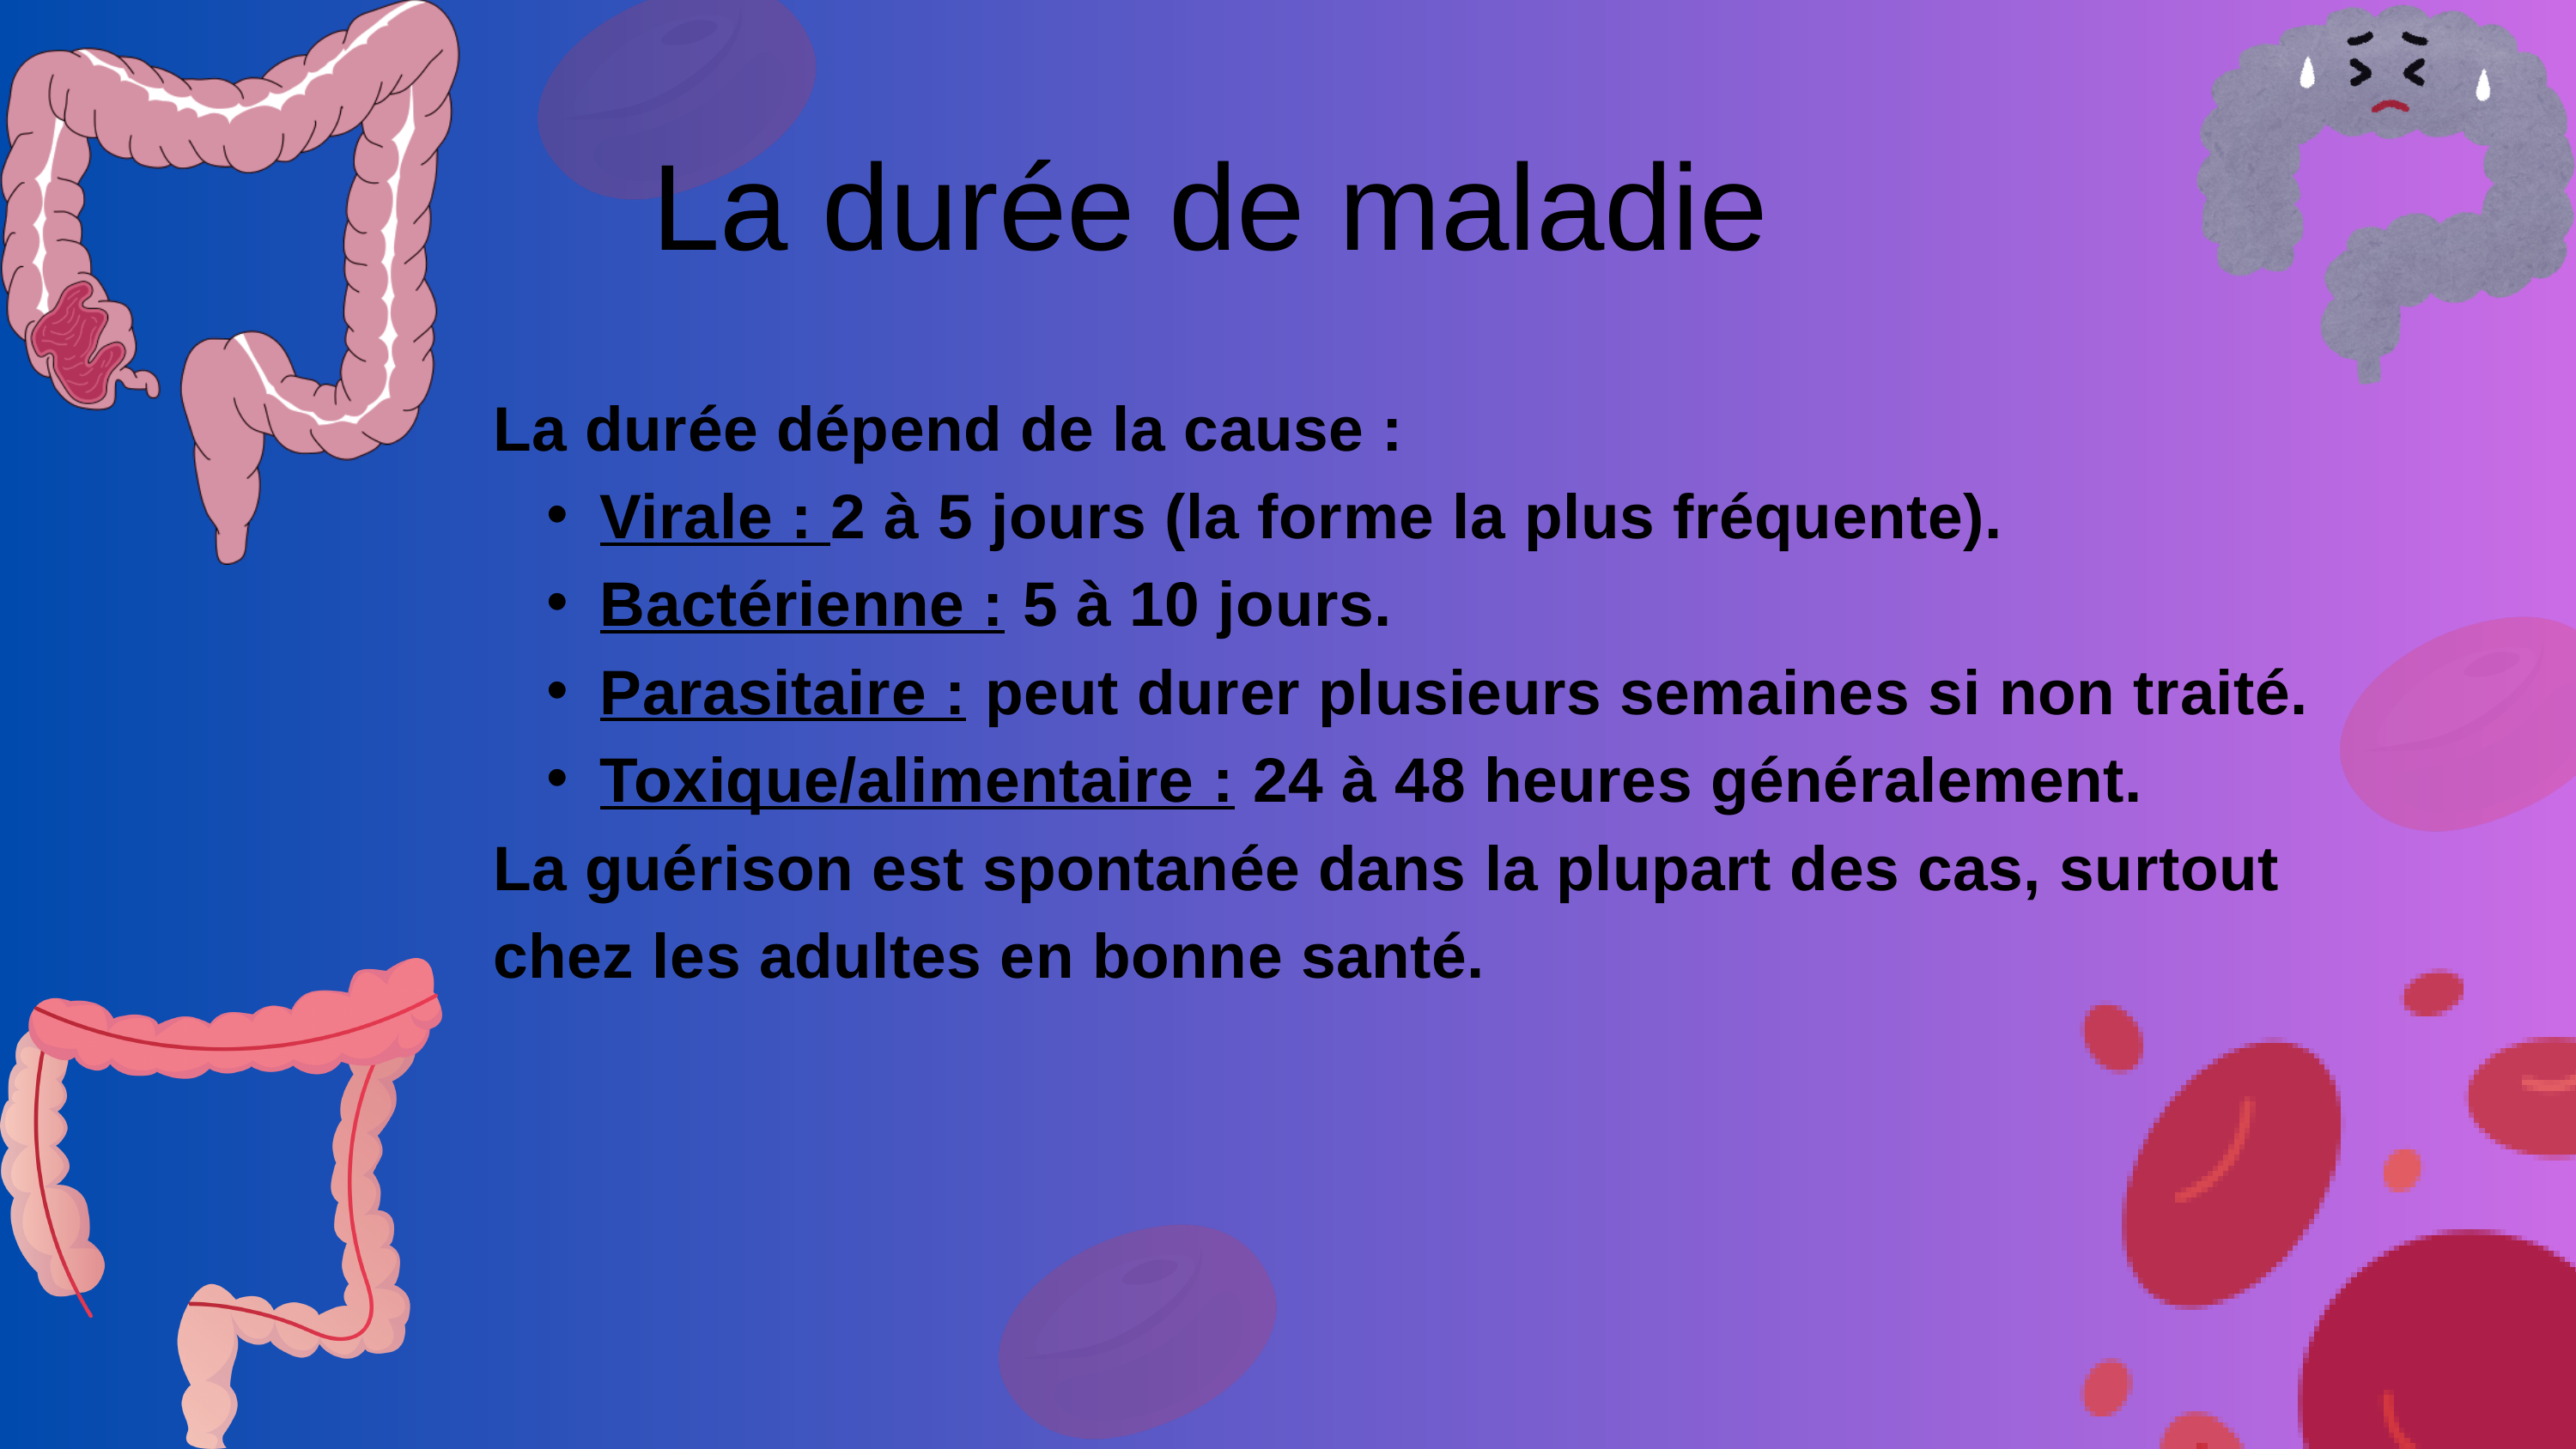

La durée de maladie
La durée dépend de la cause :
Virale : 2 à 5 jours (la forme la plus fréquente).
Bactérienne : 5 à 10 jours.
Parasitaire : peut durer plusieurs semaines si non traité.
Toxique/alimentaire : 24 à 48 heures généralement.
La guérison est spontanée dans la plupart des cas, surtout chez les adultes en bonne santé.